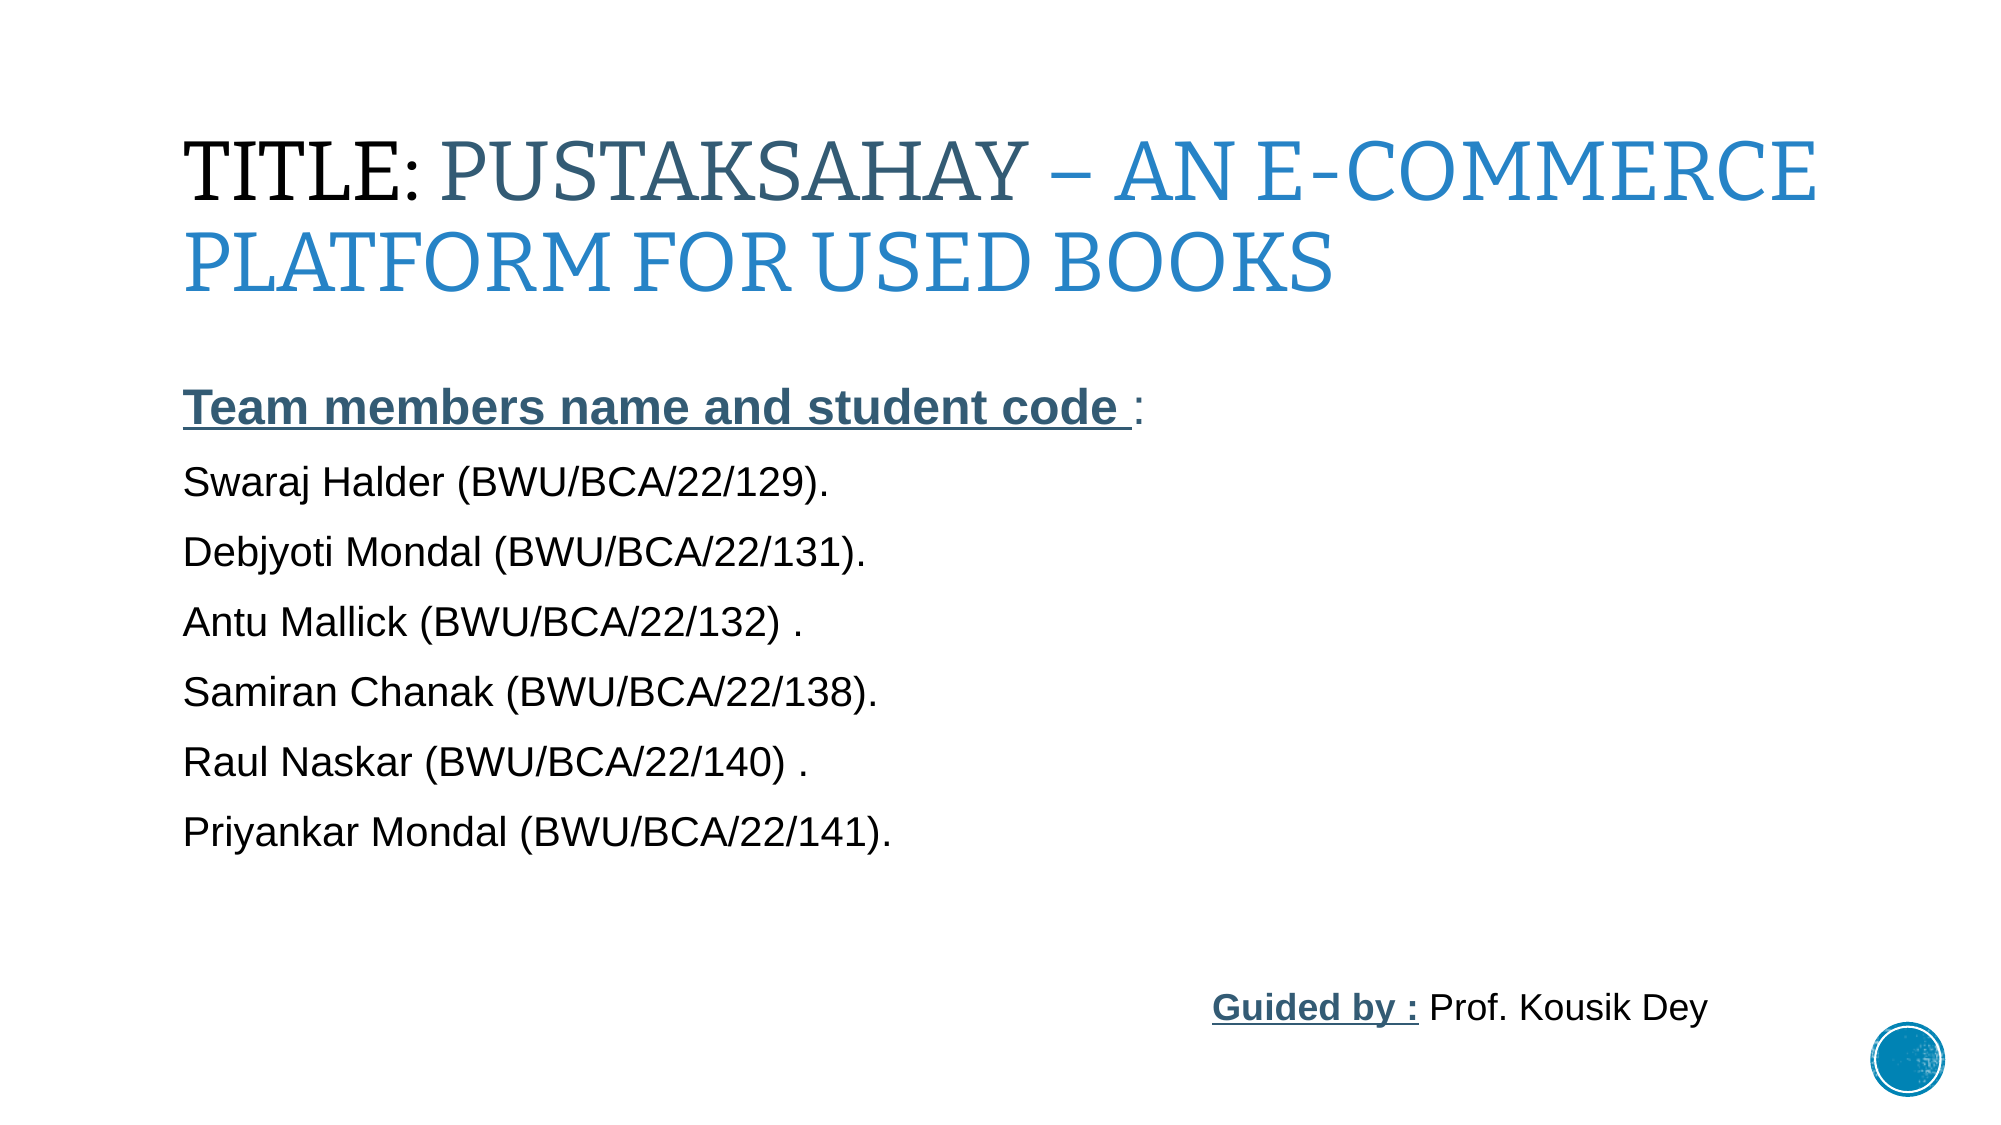

# TITLE: PUSTAKSAHAY – AN E-COMMERCE PLATFORM FOR USED BOOKS
Team members name and student code :
Swaraj Halder (BWU/BCA/22/129).
Debjyoti Mondal (BWU/BCA/22/131).
Antu Mallick (BWU/BCA/22/132) .
Samiran Chanak (BWU/BCA/22/138).
Raul Naskar (BWU/BCA/22/140) .
Priyankar Mondal (BWU/BCA/22/141).
Guided by : Prof. Kousik Dey